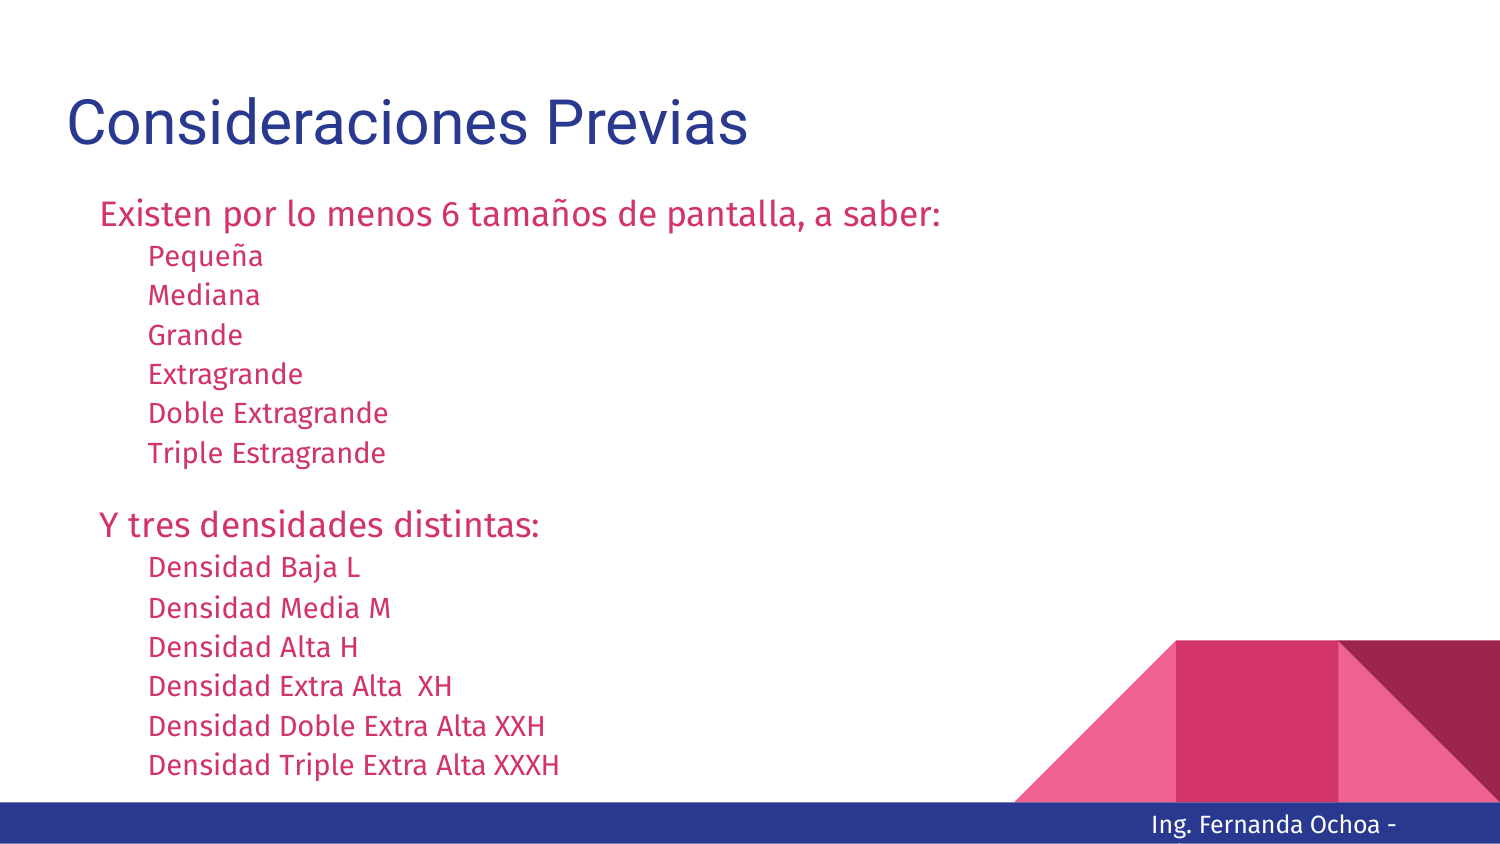

# Consideraciones Previas
Existen por lo menos 6 tamaños de pantalla, a saber:
Pequeña
Mediana
Grande
Extragrande
Doble Extragrande
Triple Estragrande

Y tres densidades distintas:
Densidad Baja L
Densidad Media M
Densidad Alta H
Densidad Extra Alta  XH
Densidad Doble Extra Alta XXH
Densidad Triple Extra Alta XXXH
Ing. Fernanda Ochoa - @imonsh